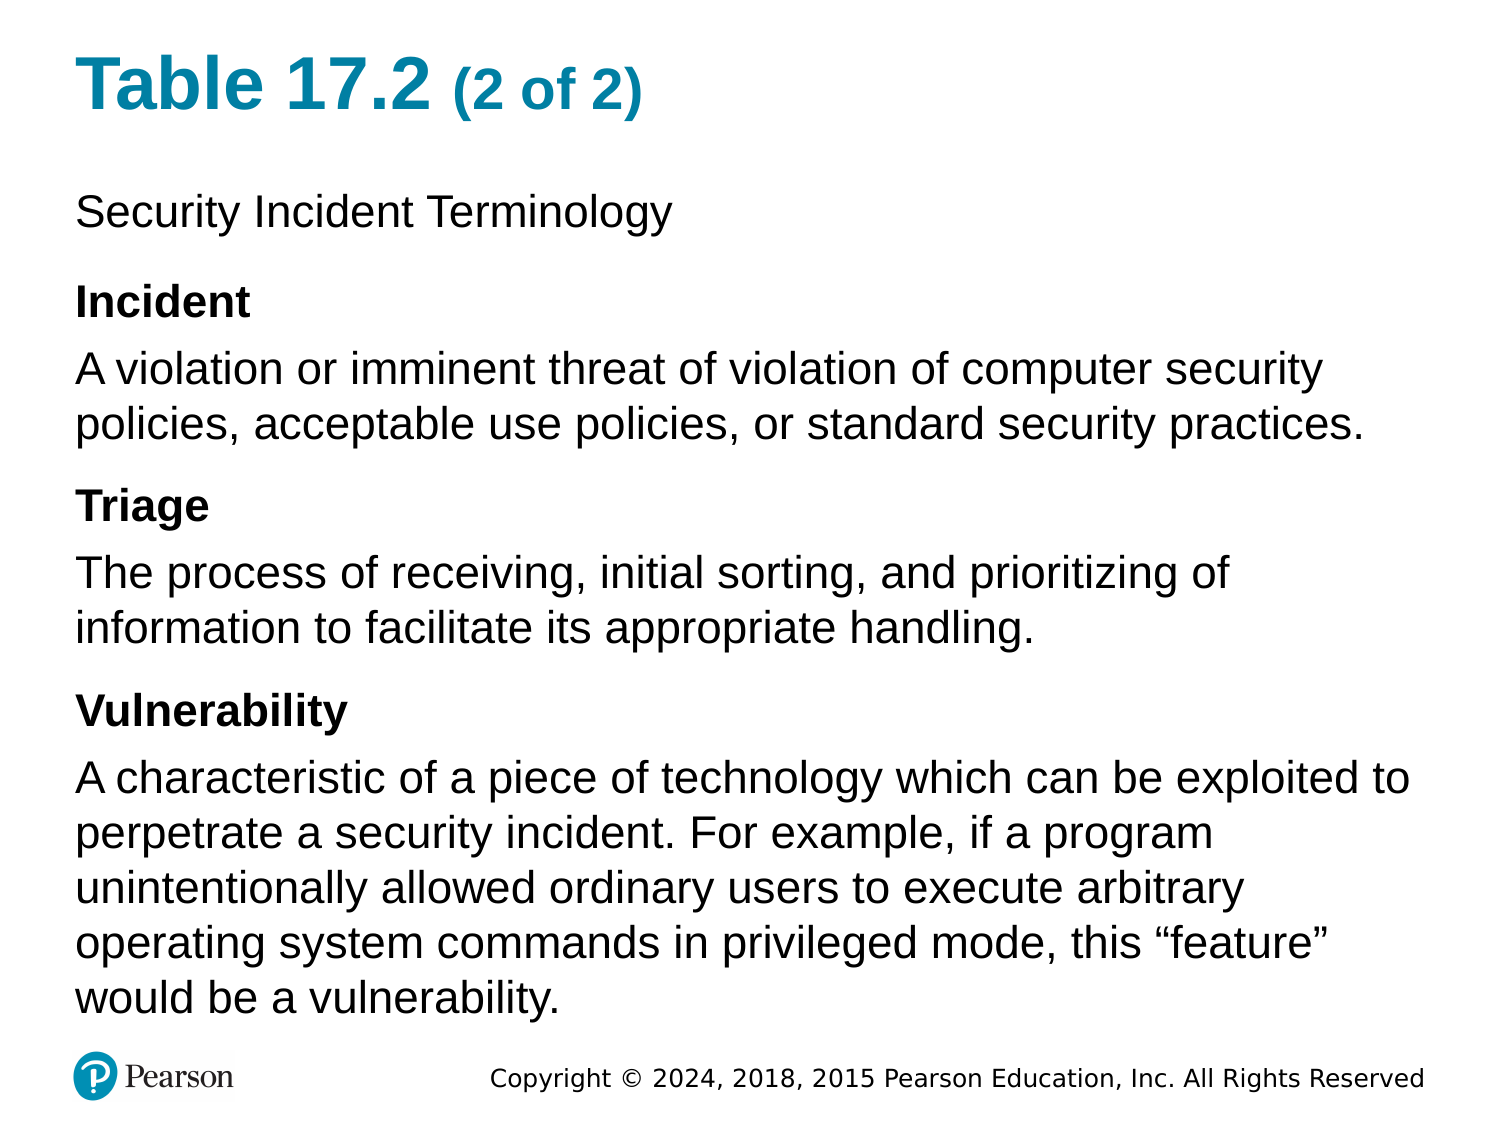

# Table 17.2 (2 of 2)
Security Incident Terminology
Incident
A violation or imminent threat of violation of computer security policies, acceptable use policies, or standard security practices.
Triage
The process of receiving, initial sorting, and prioritizing of information to facilitate its appropriate handling.
Vulnerability
A characteristic of a piece of technology which can be exploited to perpetrate a security incident. For example, if a program unintentionally allowed ordinary users to execute arbitrary operating system commands in privileged mode, this “feature” would be a vulnerability.